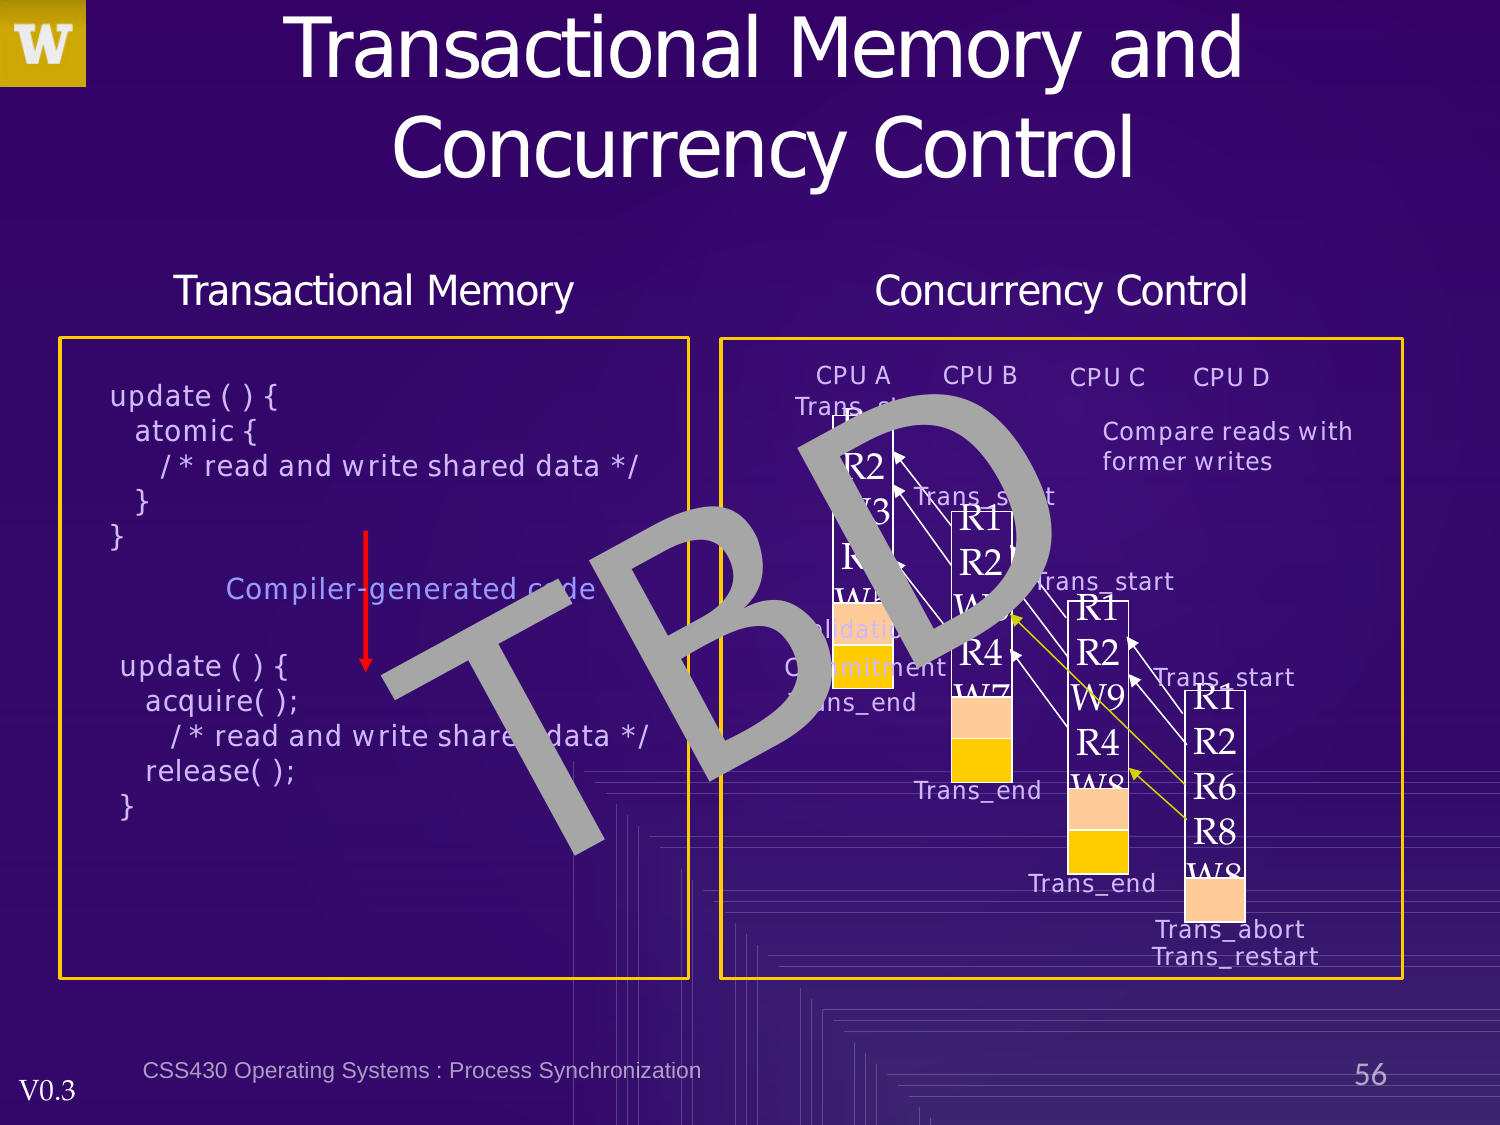

# Transactional Memory and Concurrency Control

Transactional Memory
Concurrency Control

CPU A
CPU B
CPU C
CPU D
Trans_start
Compare reads with
former writes
R1
R2
W3
R4
W5

Trans_start

R1
R2
W6
R4
W7

Trans_start

R1
R2
W9
R4
W8

validation

Commitment

Trans_start

Trans_end
R1
R2
R6
R8
W8
Trans_end

Trans_end

Trans_abort
Trans_restart
update ( ) {
   atomic {
      /* read and write shared data */
   }
}
TBD

Compiler-generated code
update ( ) {
   acquire( );
      /* read and write shared data */
   release( );
}
CSS430 Operating Systems : Process Synchronization
56